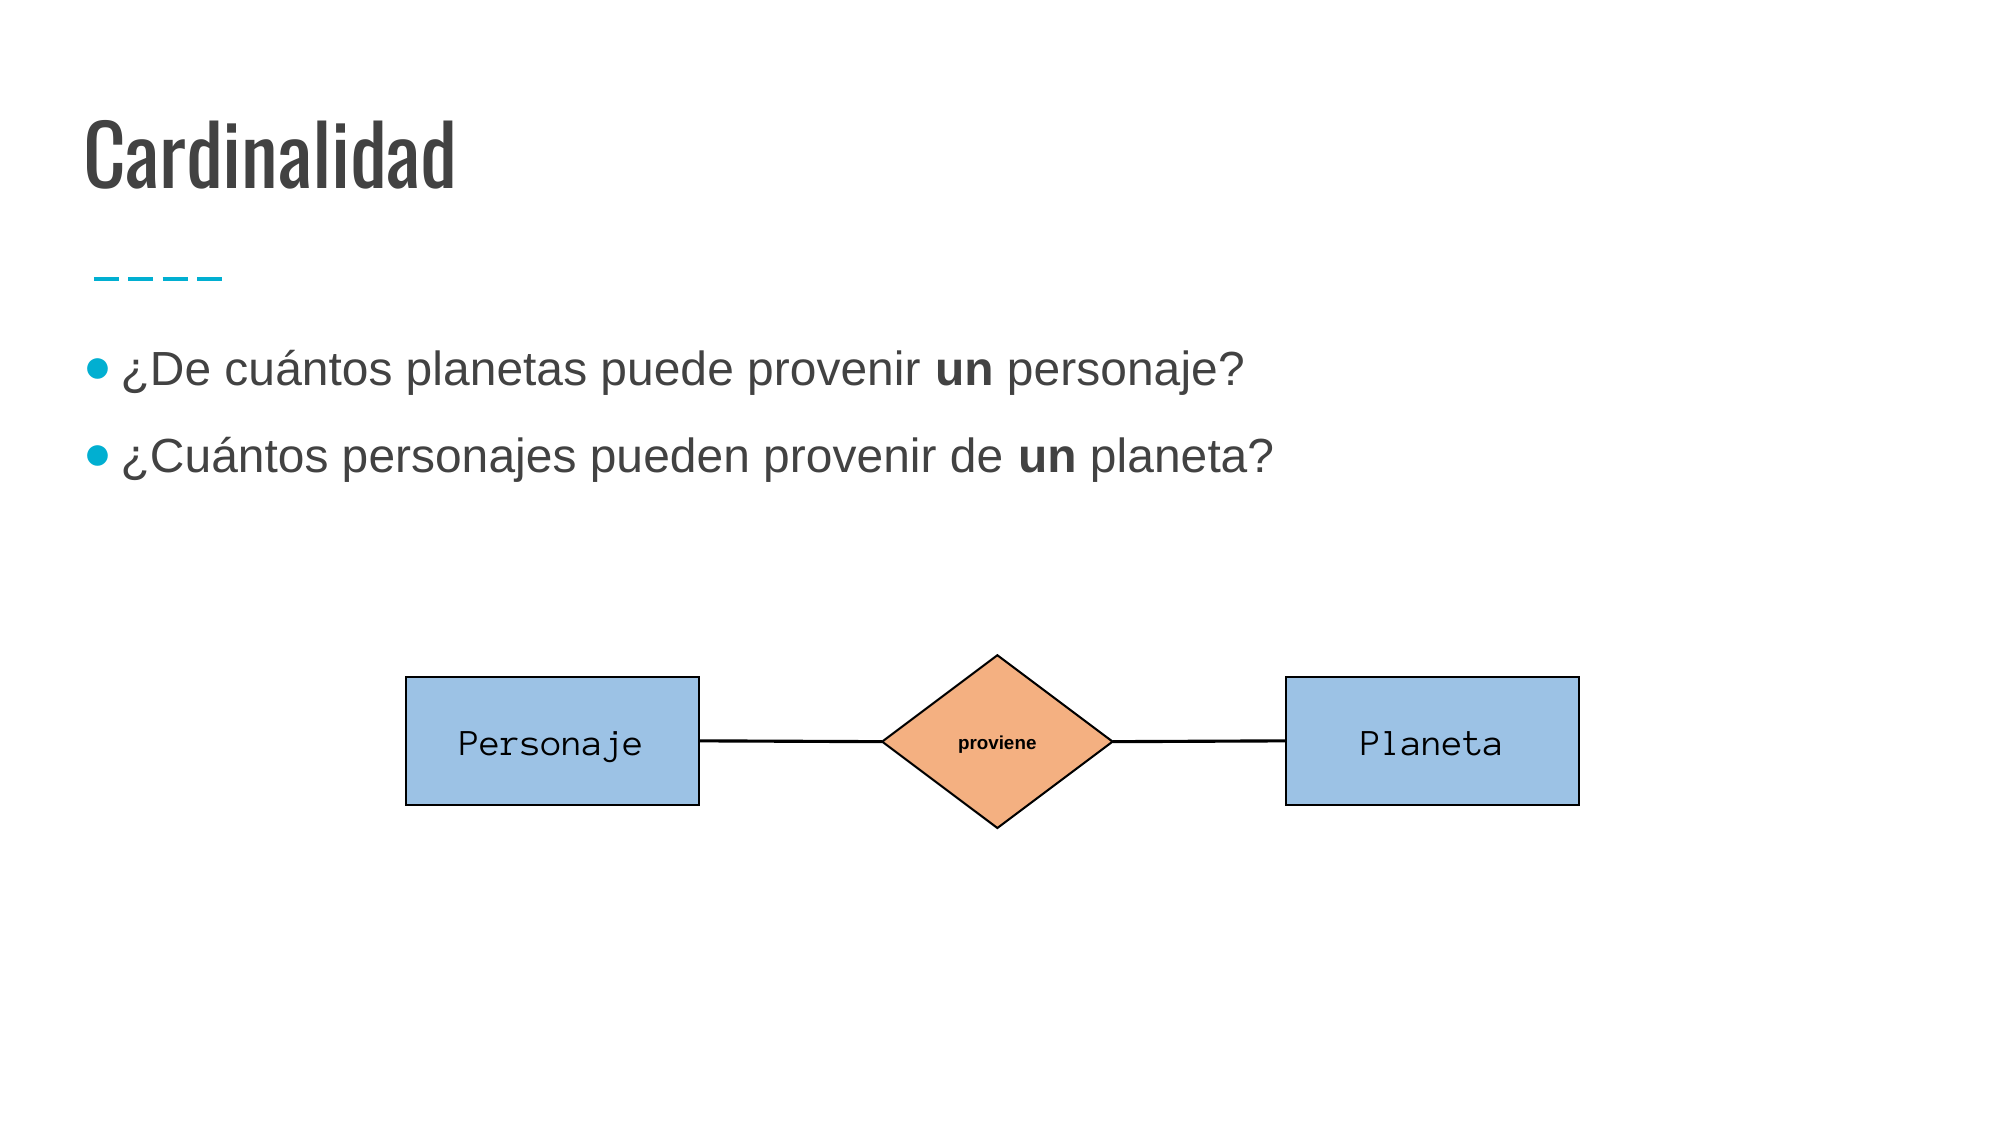

# Cardinalidad
¿De cuántos planetas puede provenir un personaje?
¿Cuántos personajes pueden provenir de un planeta?
proviene
Personaje
Planeta